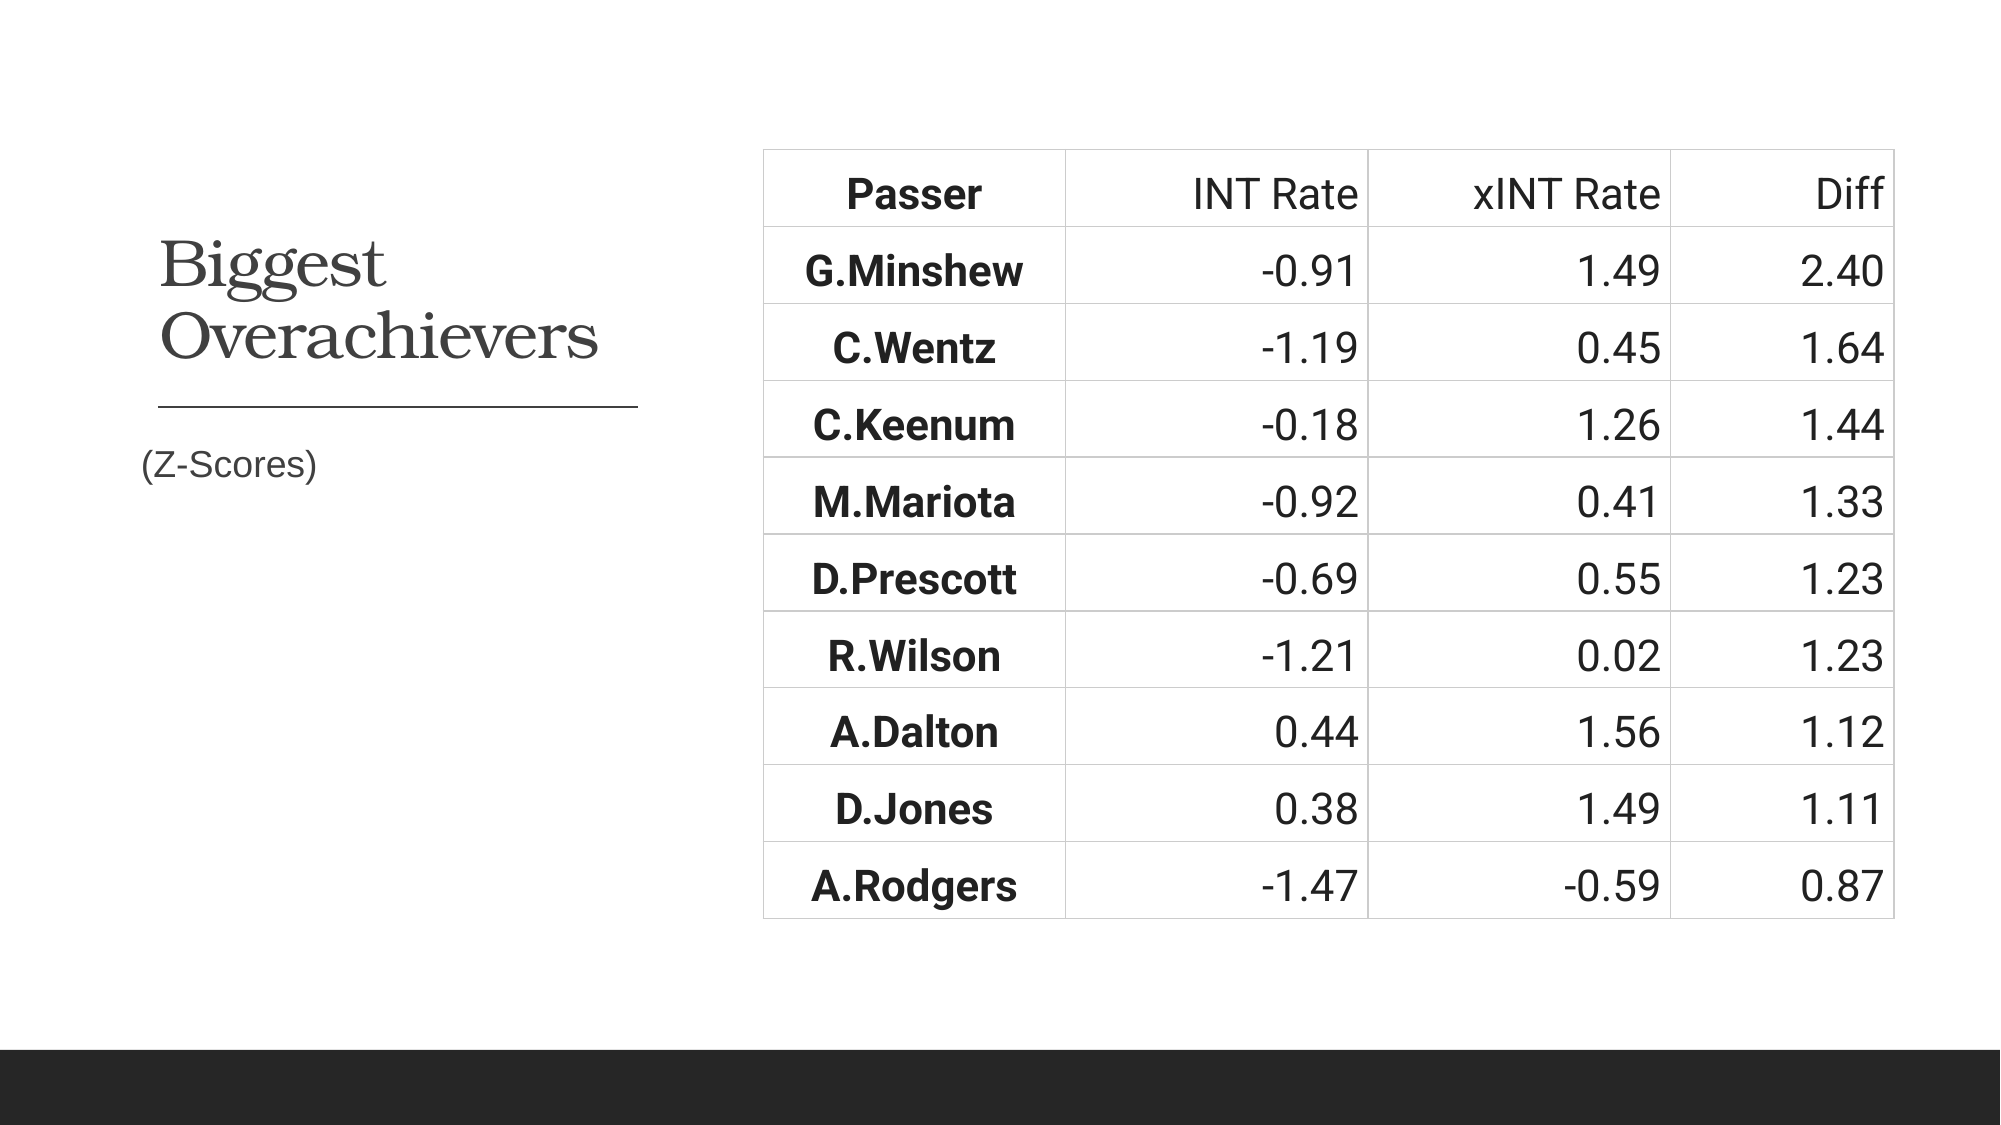

# Biggest Overachievers
| Passer | INT Rate | xINT Rate | Diff |
| --- | --- | --- | --- |
| G.Minshew | -0.91 | 1.49 | 2.40 |
| C.Wentz | -1.19 | 0.45 | 1.64 |
| C.Keenum | -0.18 | 1.26 | 1.44 |
| M.Mariota | -0.92 | 0.41 | 1.33 |
| D.Prescott | -0.69 | 0.55 | 1.23 |
| R.Wilson | -1.21 | 0.02 | 1.23 |
| A.Dalton | 0.44 | 1.56 | 1.12 |
| D.Jones | 0.38 | 1.49 | 1.11 |
| A.Rodgers | -1.47 | -0.59 | 0.87 |
(Z-Scores)